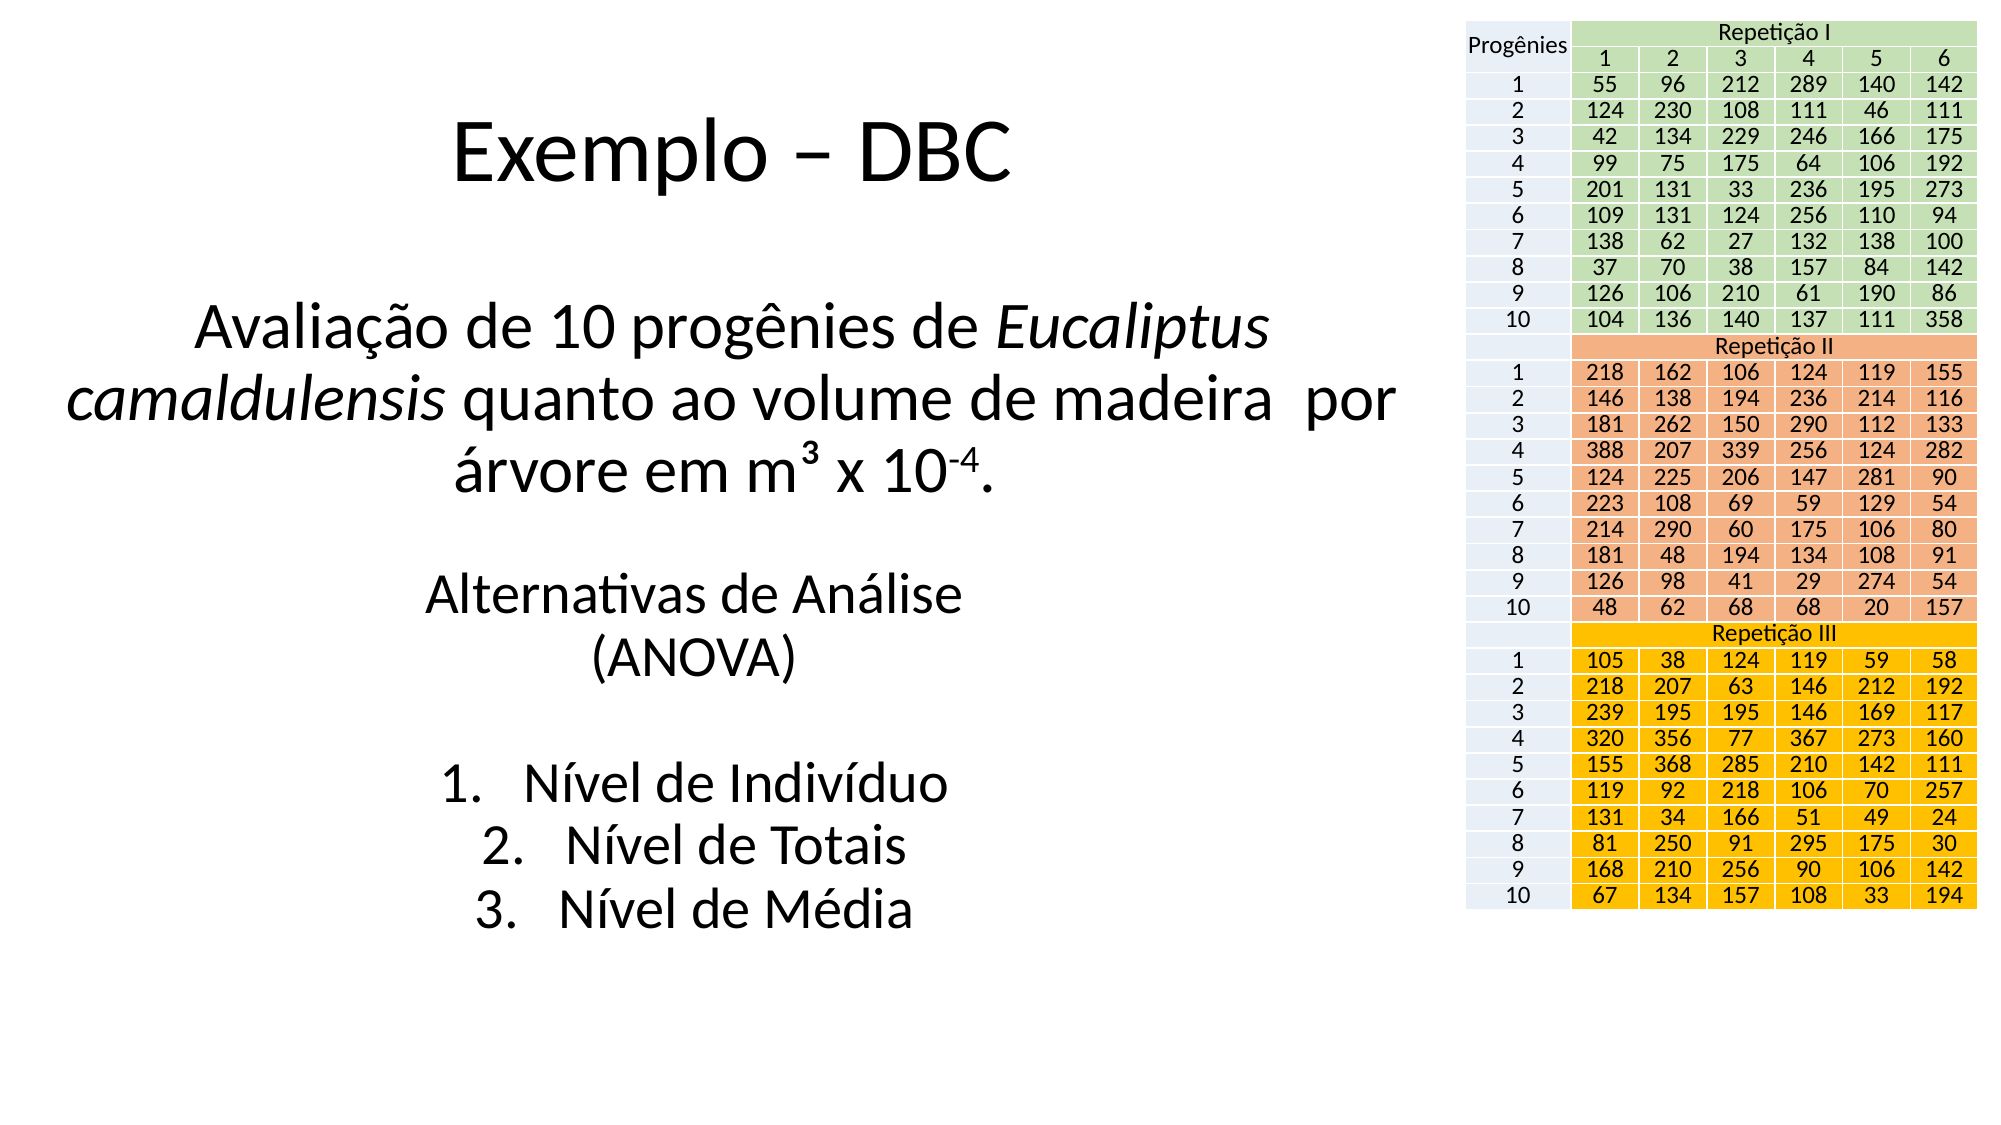

| Progênies | Repetição I |  |  |  |  |  |
| --- | --- | --- | --- | --- | --- | --- |
|  | 1 | 2 | 3 | 4 | 5 | 6 |
| 1 | 55 | 96 | 212 | 289 | 140 | 142 |
| 2 | 124 | 230 | 108 | 111 | 46 | 111 |
| 3 | 42 | 134 | 229 | 246 | 166 | 175 |
| 4 | 99 | 75 | 175 | 64 | 106 | 192 |
| 5 | 201 | 131 | 33 | 236 | 195 | 273 |
| 6 | 109 | 131 | 124 | 256 | 110 | 94 |
| 7 | 138 | 62 | 27 | 132 | 138 | 100 |
| 8 | 37 | 70 | 38 | 157 | 84 | 142 |
| 9 | 126 | 106 | 210 | 61 | 190 | 86 |
| 10 | 104 | 136 | 140 | 137 | 111 | 358 |
|  | Repetição II |  |  |  |  |  |
| 1 | 218 | 162 | 106 | 124 | 119 | 155 |
| 2 | 146 | 138 | 194 | 236 | 214 | 116 |
| 3 | 181 | 262 | 150 | 290 | 112 | 133 |
| 4 | 388 | 207 | 339 | 256 | 124 | 282 |
| 5 | 124 | 225 | 206 | 147 | 281 | 90 |
| 6 | 223 | 108 | 69 | 59 | 129 | 54 |
| 7 | 214 | 290 | 60 | 175 | 106 | 80 |
| 8 | 181 | 48 | 194 | 134 | 108 | 91 |
| 9 | 126 | 98 | 41 | 29 | 274 | 54 |
| 10 | 48 | 62 | 68 | 68 | 20 | 157 |
|  | Repetição III |  |  |  |  |  |
| 1 | 105 | 38 | 124 | 119 | 59 | 58 |
| 2 | 218 | 207 | 63 | 146 | 212 | 192 |
| 3 | 239 | 195 | 195 | 146 | 169 | 117 |
| 4 | 320 | 356 | 77 | 367 | 273 | 160 |
| 5 | 155 | 368 | 285 | 210 | 142 | 111 |
| 6 | 119 | 92 | 218 | 106 | 70 | 257 |
| 7 | 131 | 34 | 166 | 51 | 49 | 24 |
| 8 | 81 | 250 | 91 | 295 | 175 | 30 |
| 9 | 168 | 210 | 256 | 90 | 106 | 142 |
| 10 | 67 | 134 | 157 | 108 | 33 | 194 |
# Exemplo – DBC Avaliação de 10 progênies de Eucaliptus camaldulensis quanto ao volume de madeira  por árvore em m³ x 10-4.
Alternativas de Análise (ANOVA)

Nível de Indivíduo
Nível de Totais
Nível de Média